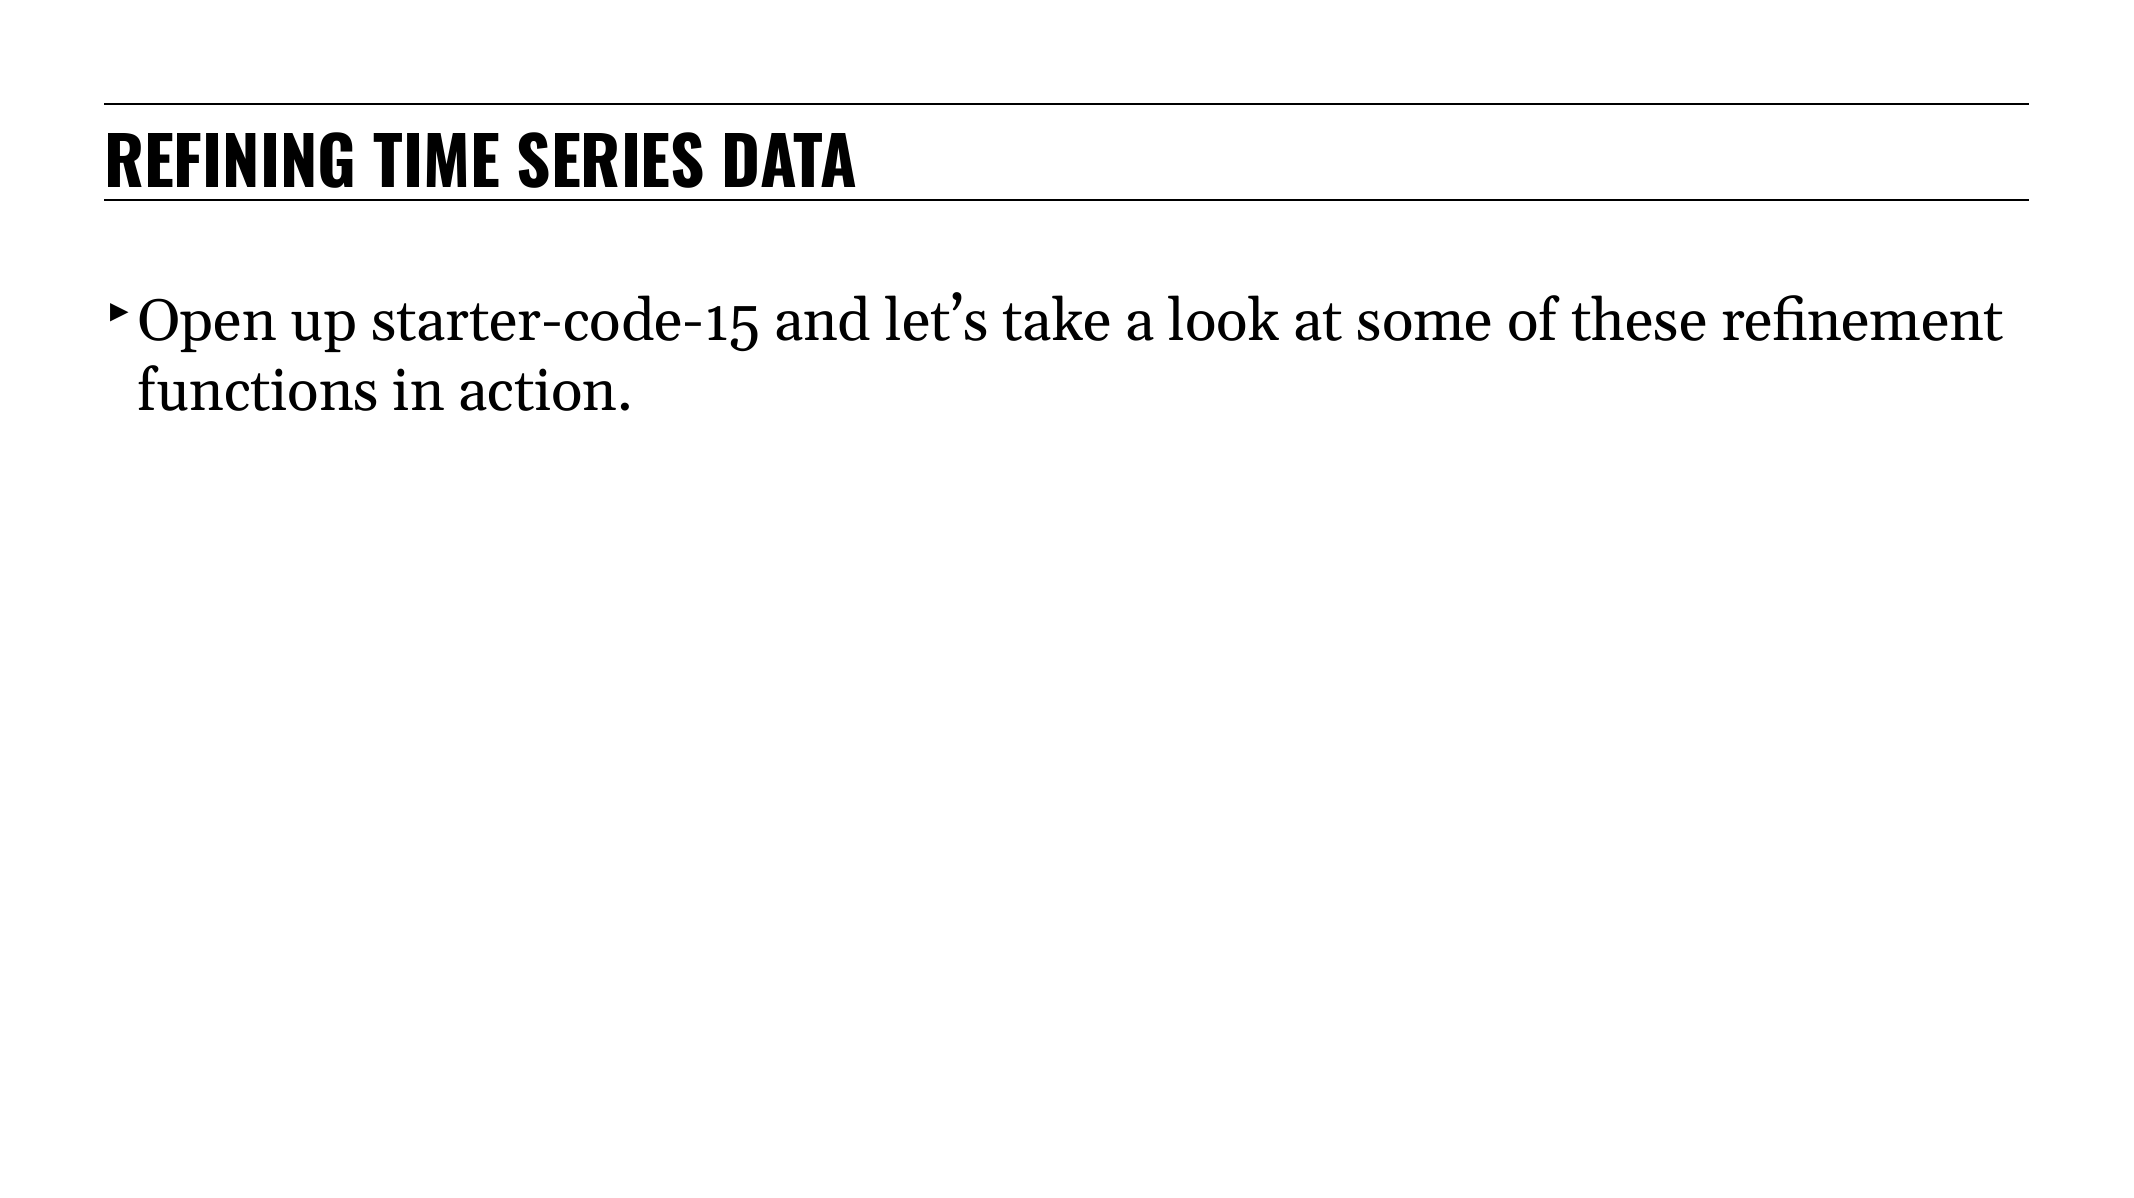

REFINING TIME SERIES DATA

Open up starter-code-15 and let’s take a look at some of these refinement functions in action.